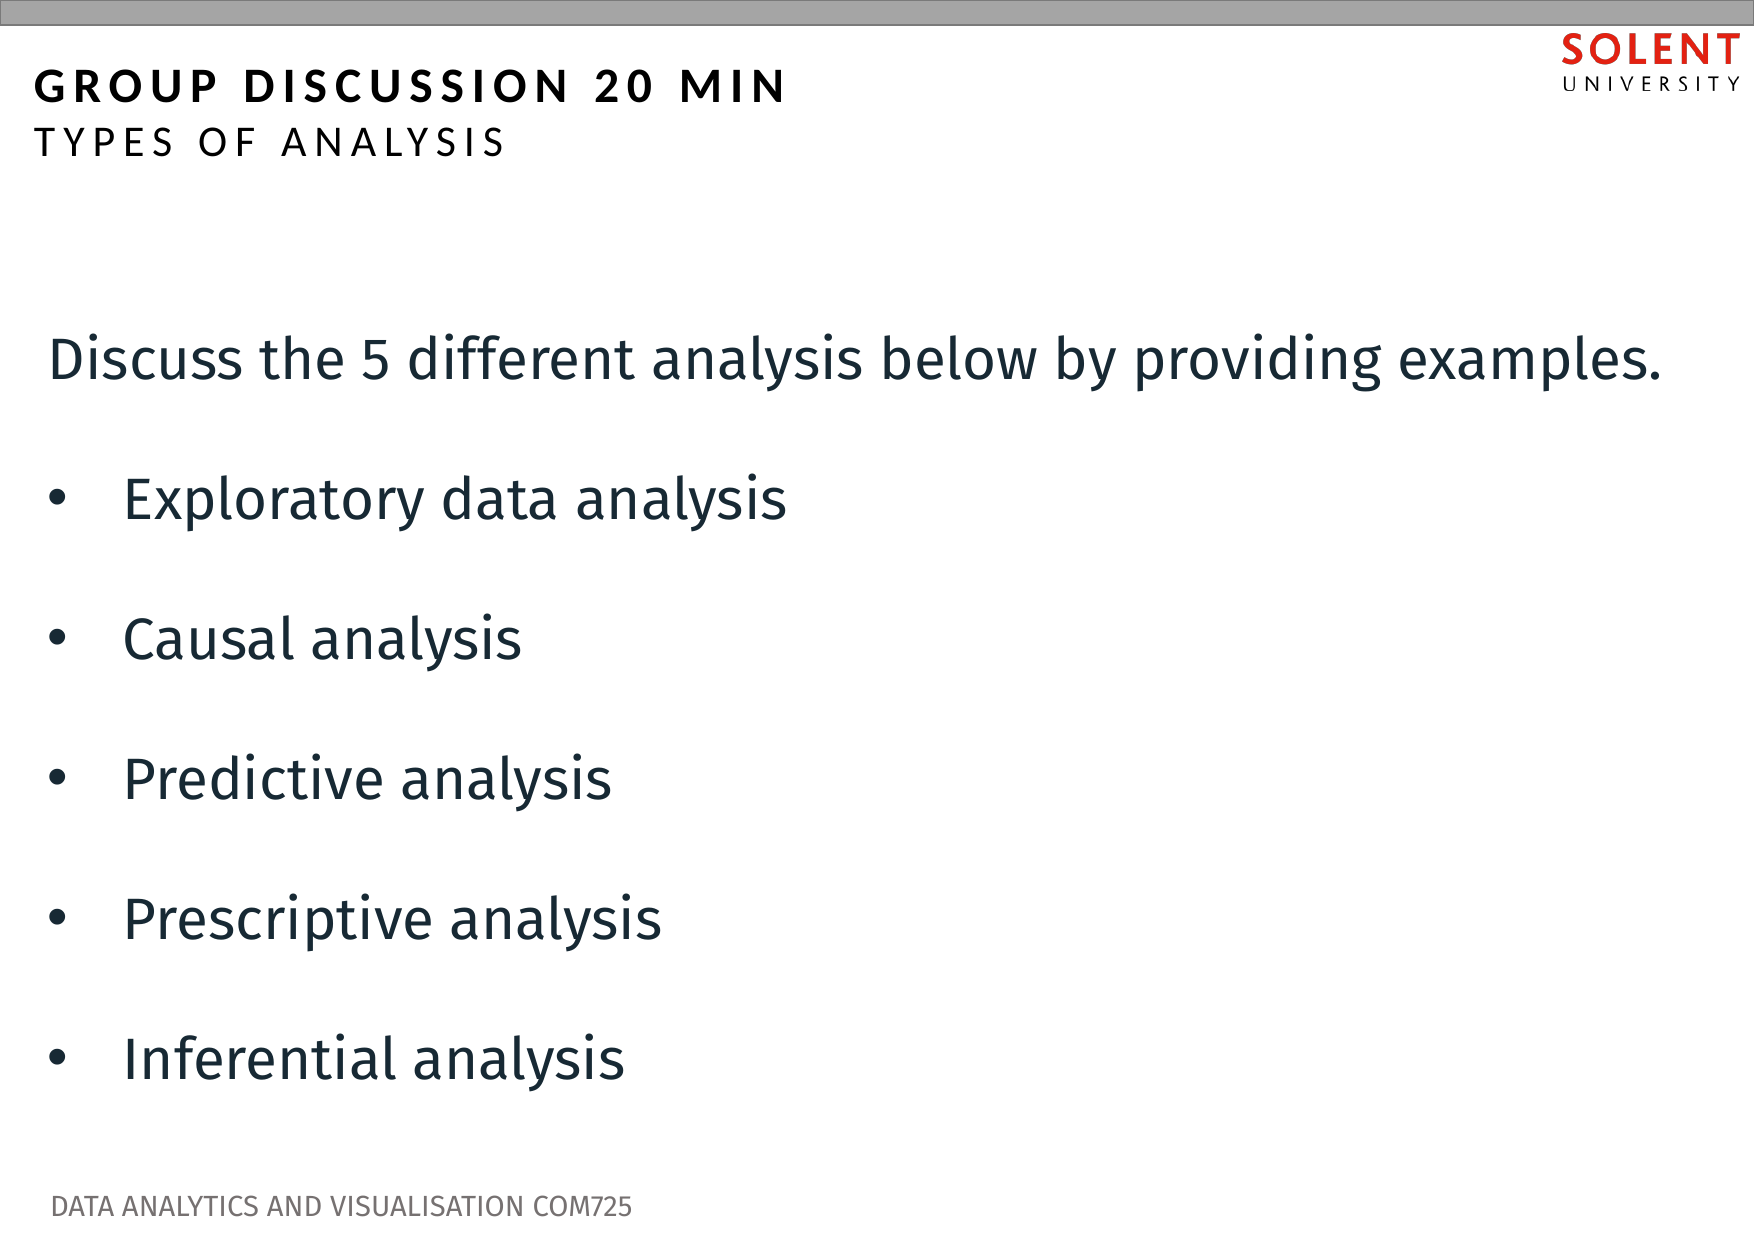

# Group Discussion 20 min Types of analysis
Discuss the 5 different analysis below by providing examples.

Exploratory data analysis

Causal analysis

Predictive analysis

Prescriptive analysis

Inferential analysis